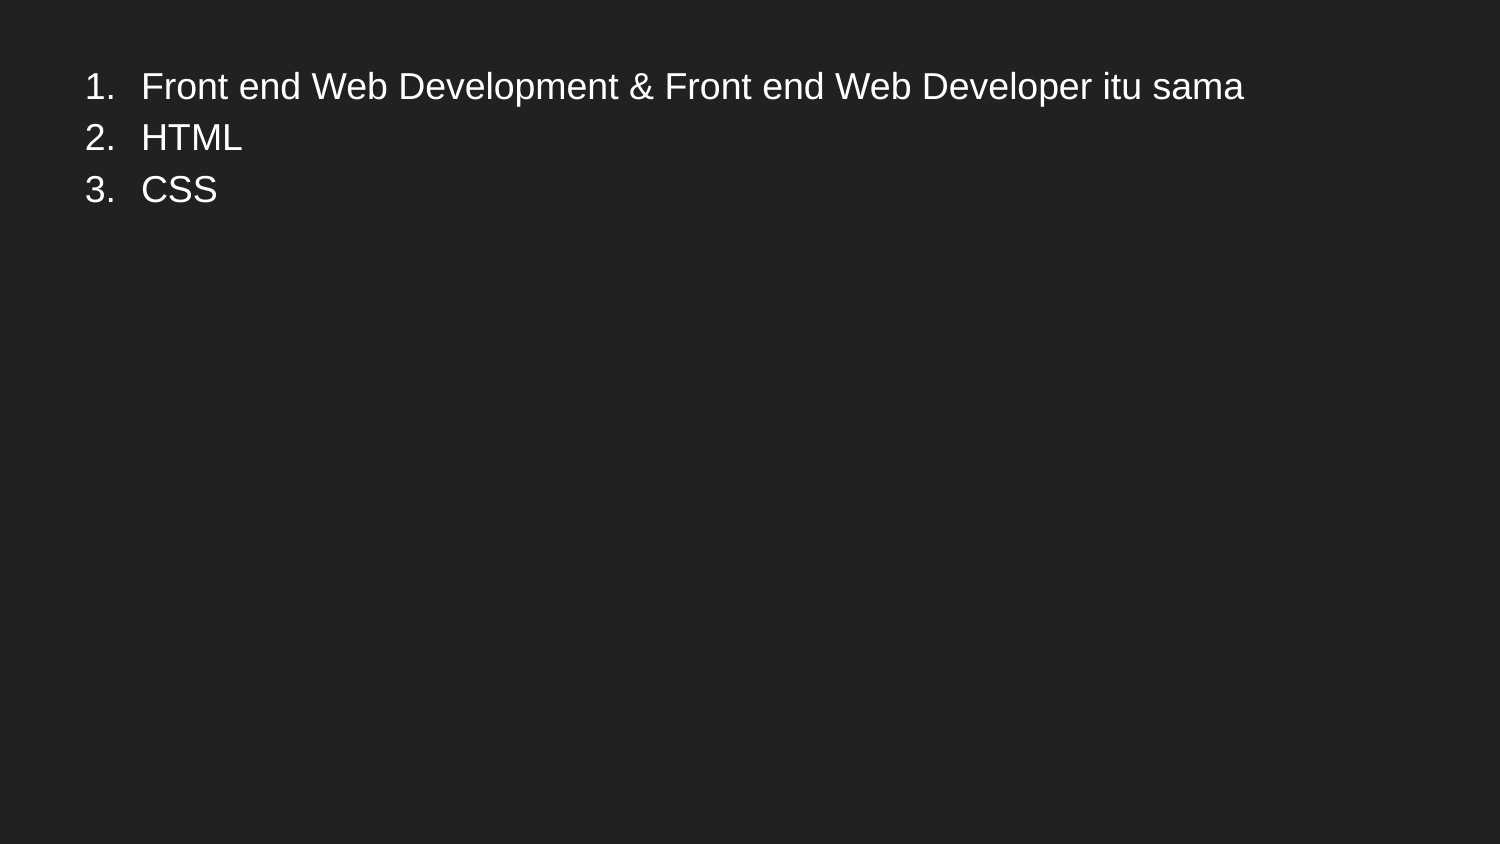

Front end Web Development & Front end Web Developer itu sama
HTML
CSS